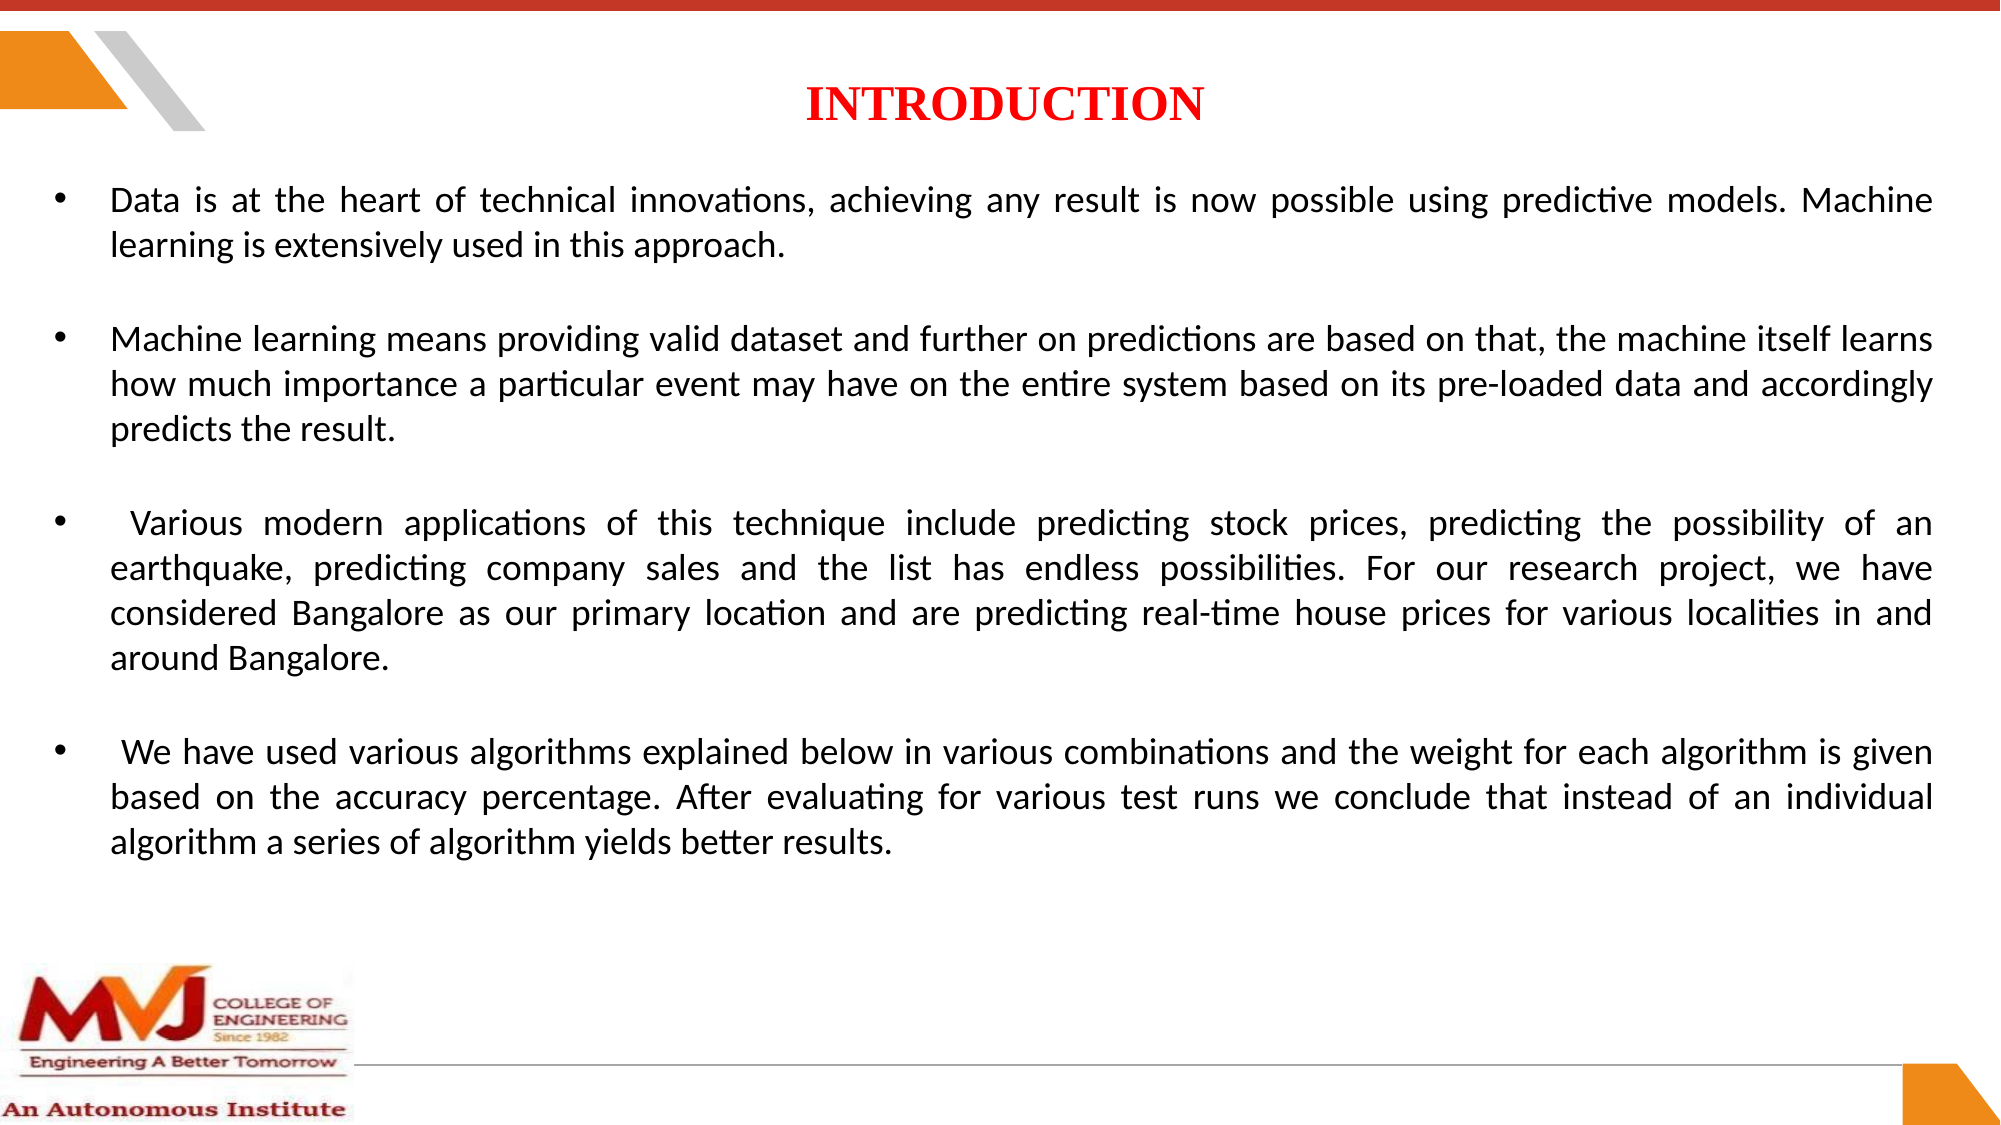

# INTRODUCTION
Data is at the heart of technical innovations, achieving any result is now possible using predictive models. Machine learning is extensively used in this approach.

Machine learning means providing valid dataset and further on predictions are based on that, the machine itself learns how much importance a particular event may have on the entire system based on its pre-loaded data and accordingly predicts the result.

 Various modern applications of this technique include predicting stock prices, predicting the possibility of an earthquake, predicting company sales and the list has endless possibilities. For our research project, we have considered Bangalore as our primary location and are predicting real-time house prices for various localities in and around Bangalore.

 We have used various algorithms explained below in various combinations and the weight for each algorithm is given based on the accuracy percentage. After evaluating for various test runs we conclude that instead of an individual algorithm a series of algorithm yields better results.